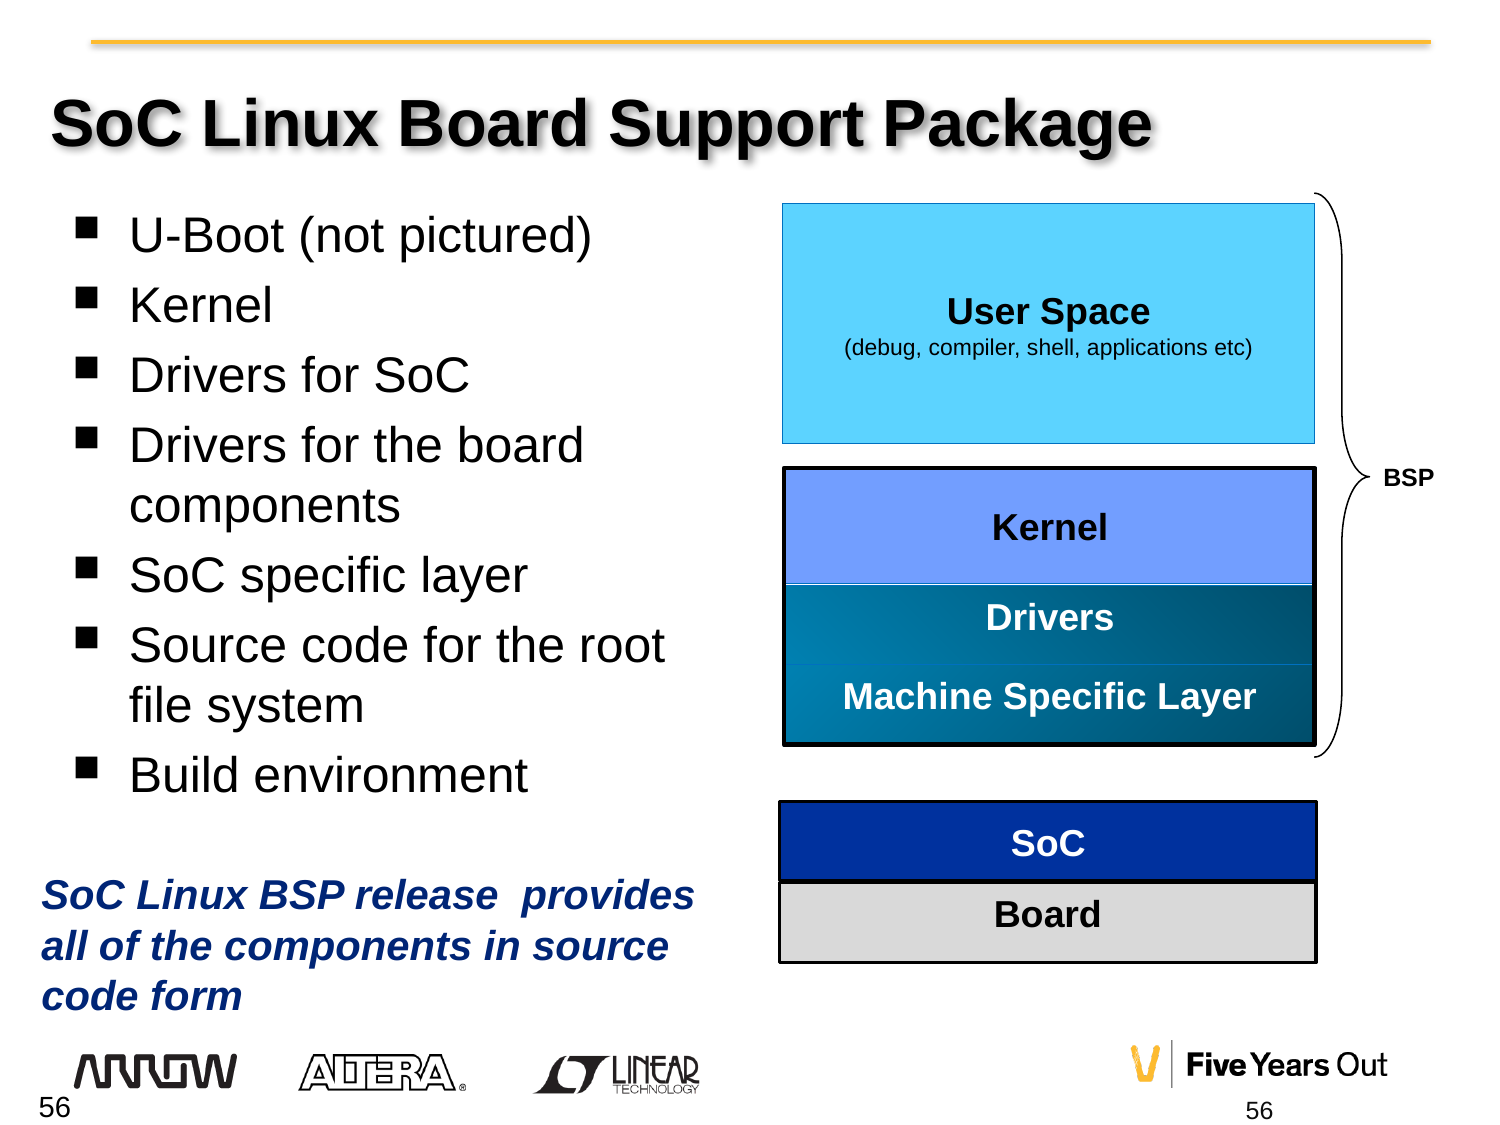

# SoC Linux Board Support Package

User Space
(debug, compiler, shell, applications etc)
BSP
Kernel

Drivers
Machine Specific Layer
SoC
Board
U-Boot (not pictured)
Kernel
Drivers for SoC
Drivers for the board components
SoC specific layer
Source code for the root file system
Build environment

SoC Linux BSP release  provides all of the components in source code form

56